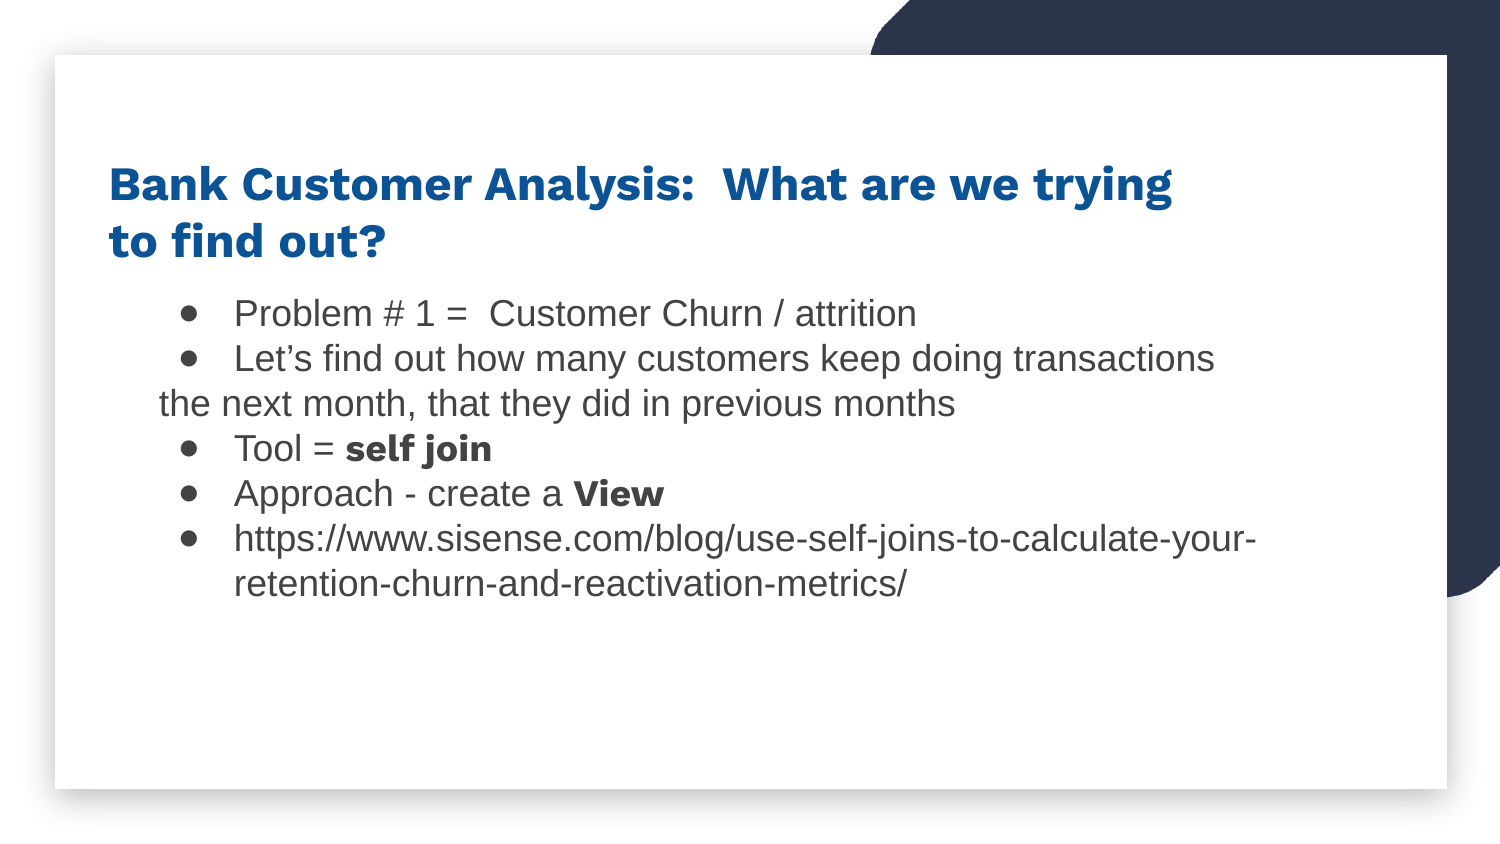

Bank Customer Analysis:  What are we trying to find out?

Problem # 1 =  Customer Churn / attrition
Let’s find out how many customers keep doing transactions
the next month, that they did in previous months
Tool = self join
Approach - create a View
https://www.sisense.com/blog/use-self-joins-to-calculate-your-retention-churn-and-reactivation-metrics/